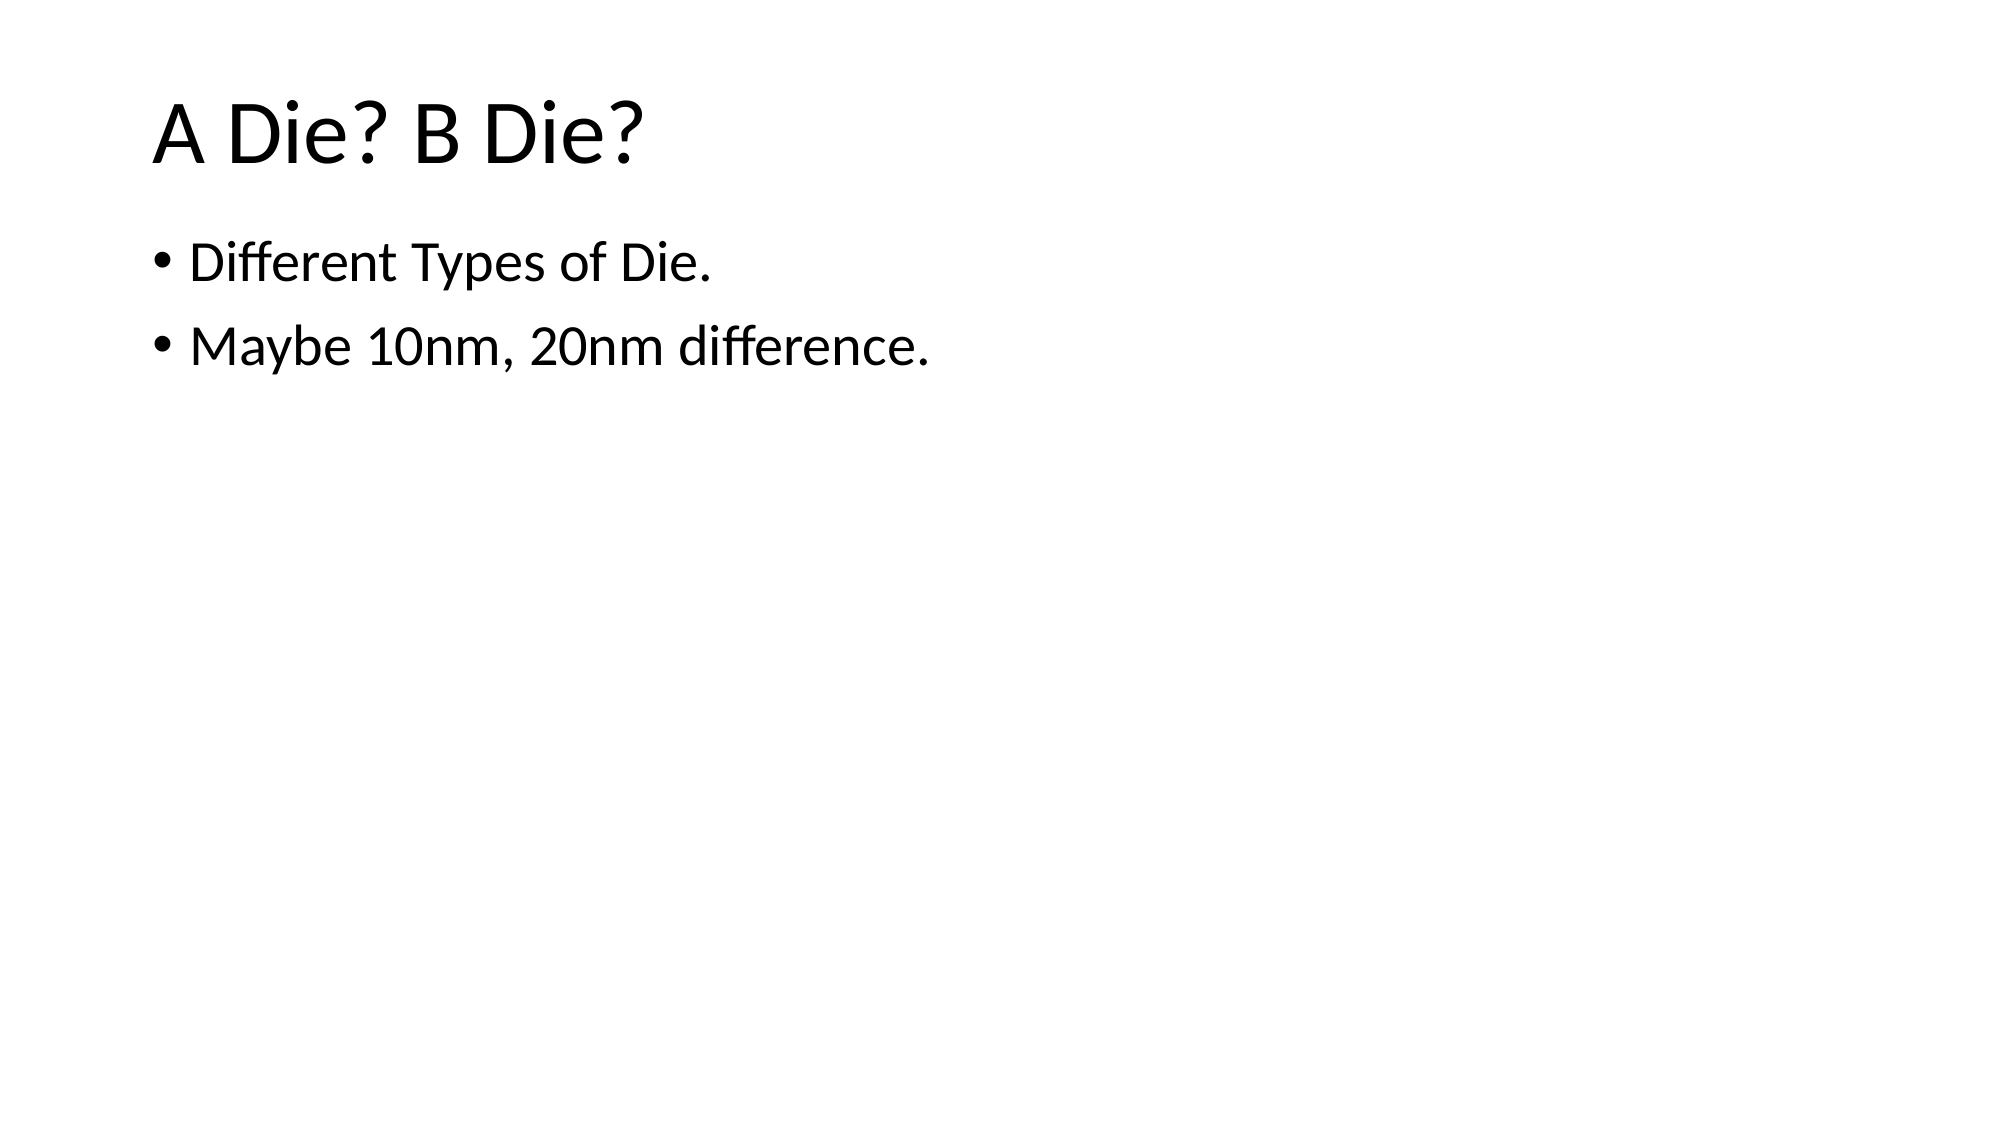

# A Die? B Die?
Different Types of Die.
Maybe 10nm, 20nm difference.